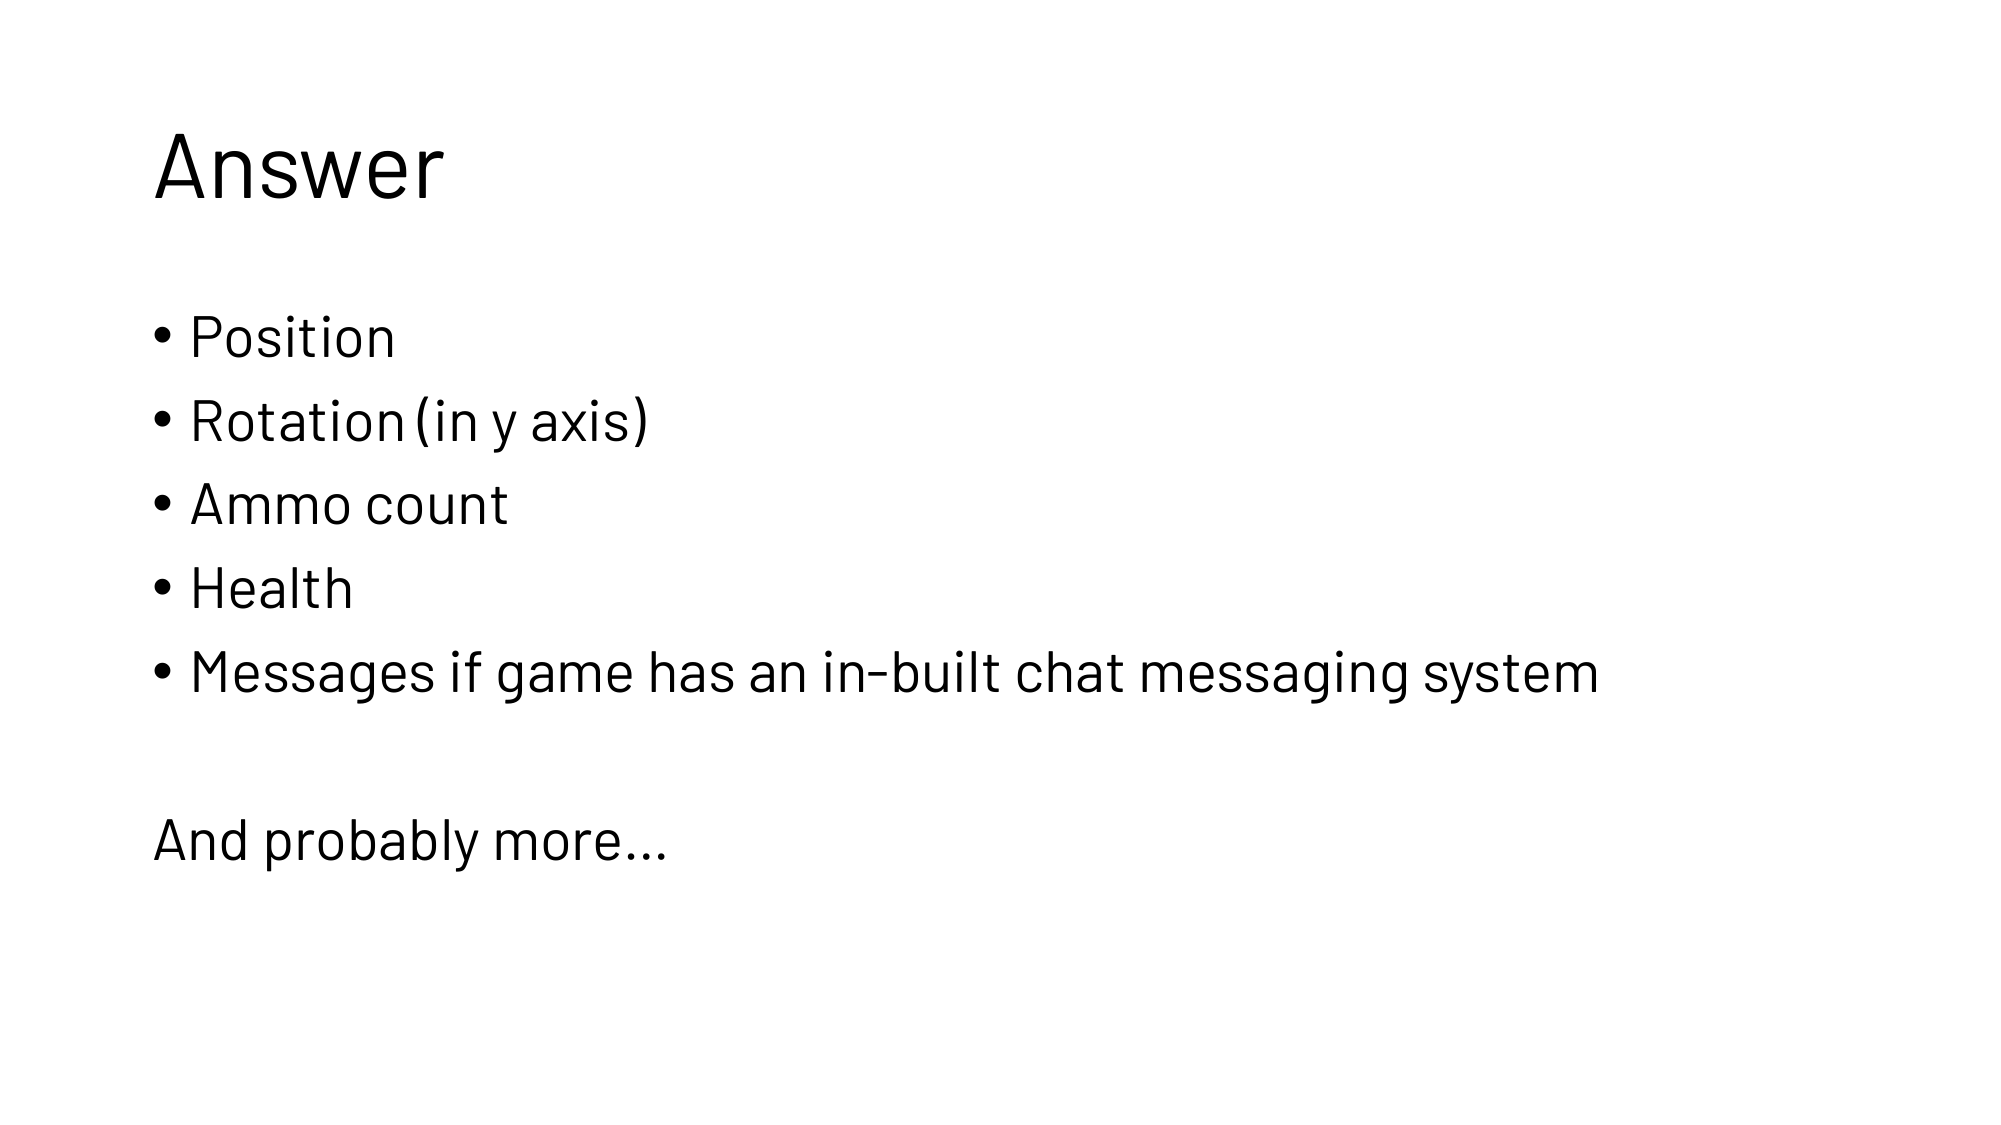

# Answer
Position
Rotation (in y axis)
Ammo count
Health
Messages if game has an in-built chat messaging system

And probably more…